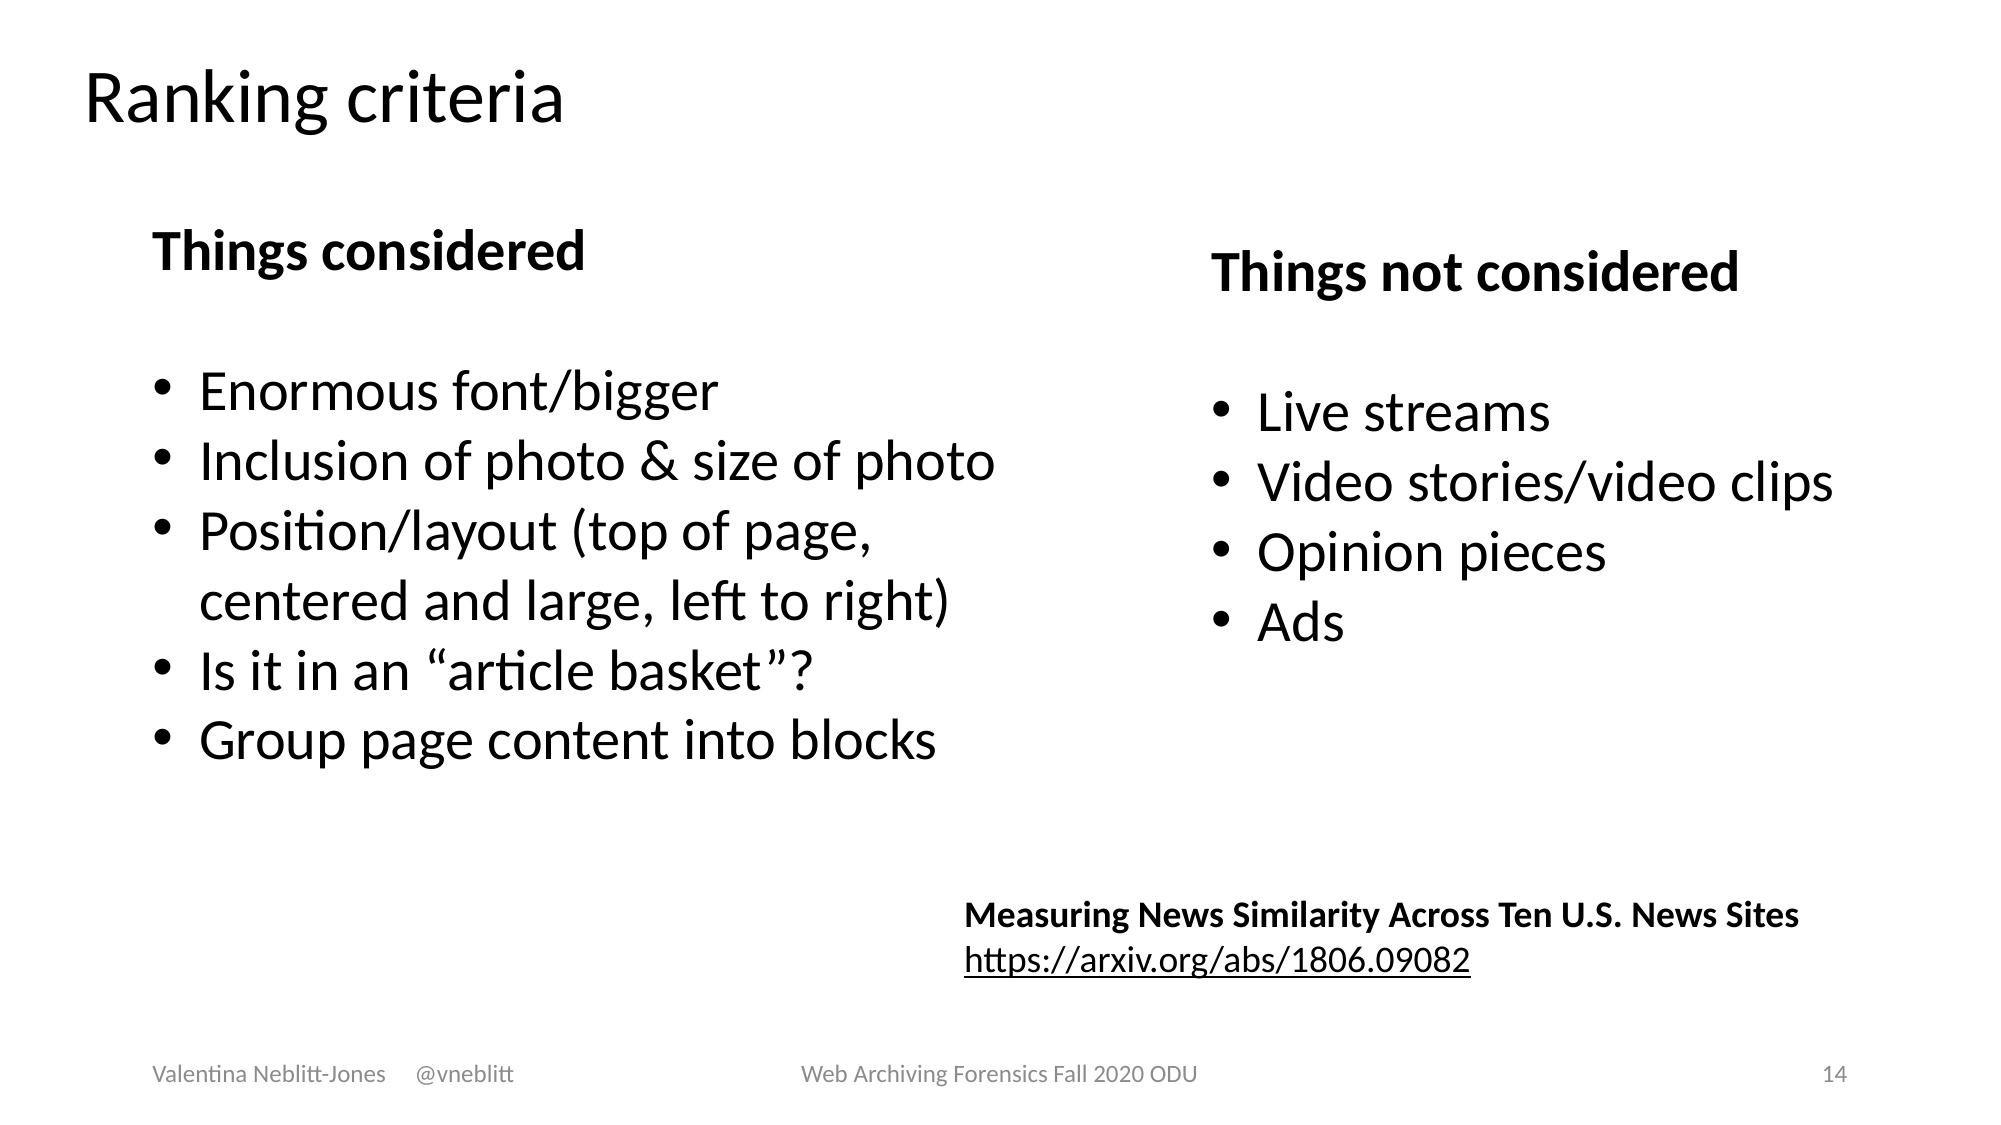

# Ranking criteria
Things considered

Enormous font/bigger
Inclusion of photo & size of photo
Position/layout (top of page, centered and large, left to right)
Is it in an “article basket”?
Group page content into blocks
Things not considered

Live streams
Video stories/video clips
Opinion pieces
Ads
Measuring News Similarity Across Ten U.S. News Sites
https://arxiv.org/abs/1806.09082
Valentina Neblitt-Jones     @vneblitt
Web Archiving Forensics Fall 2020 ODU
14